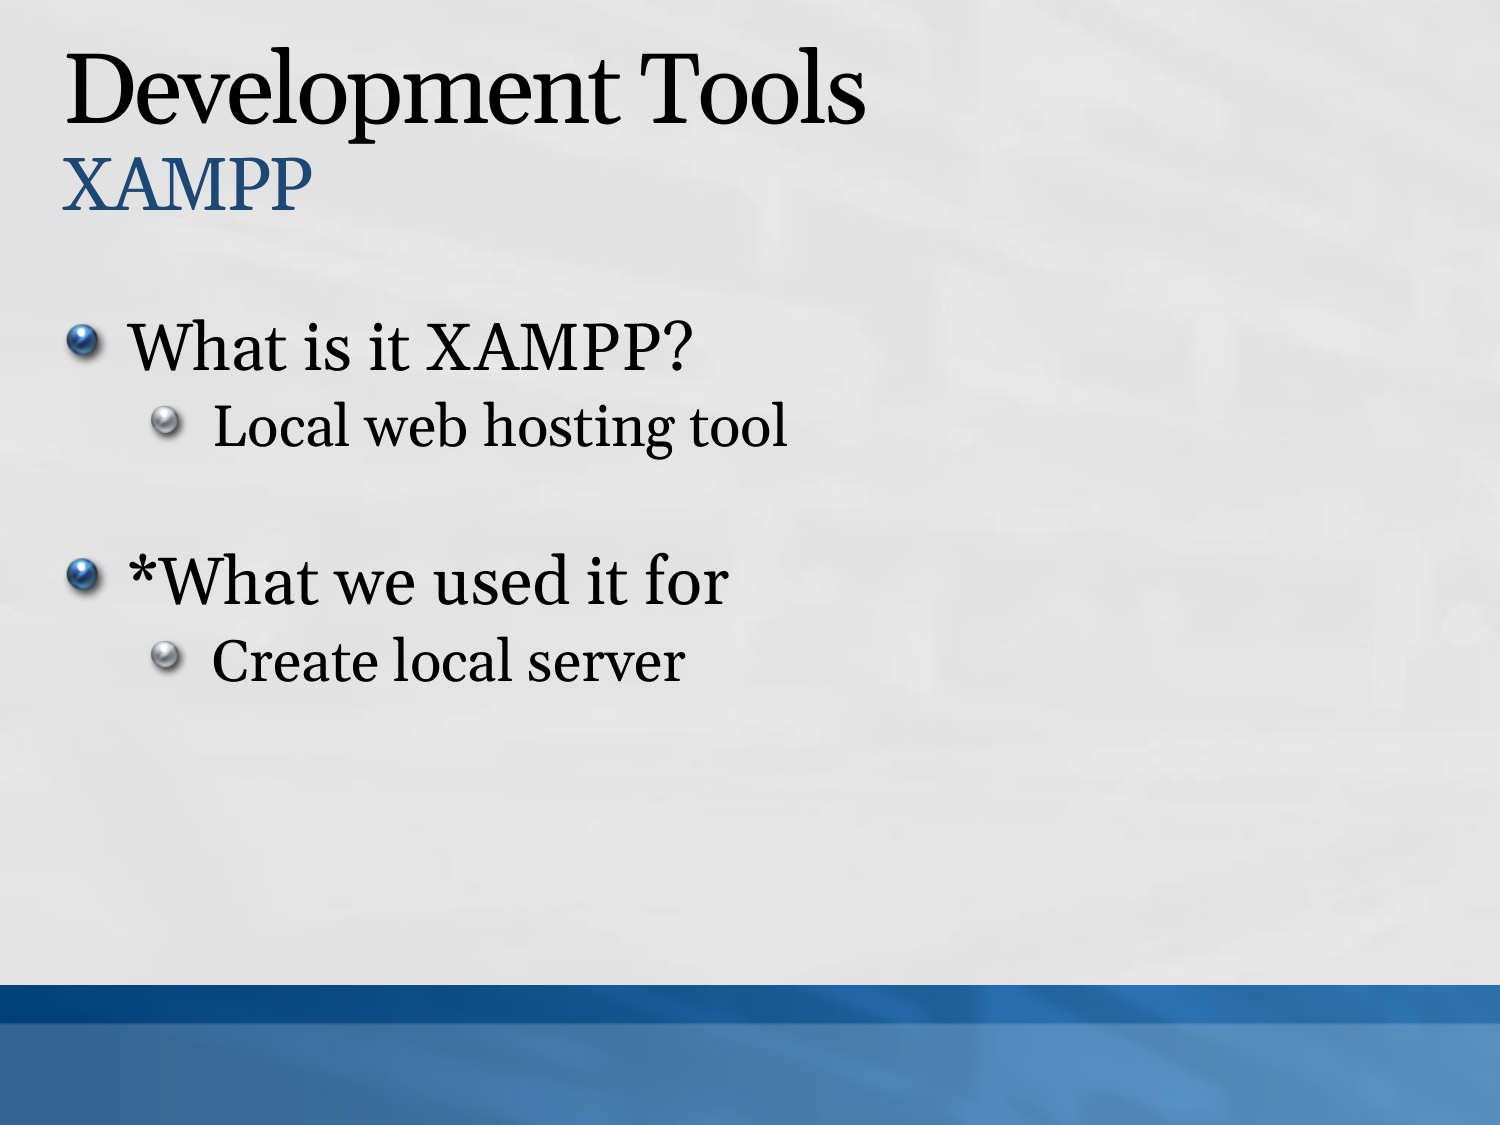

# Development Tools XAMPP
What is it XAMPP?
Local web hosting tool

*What we used it for
Create local server